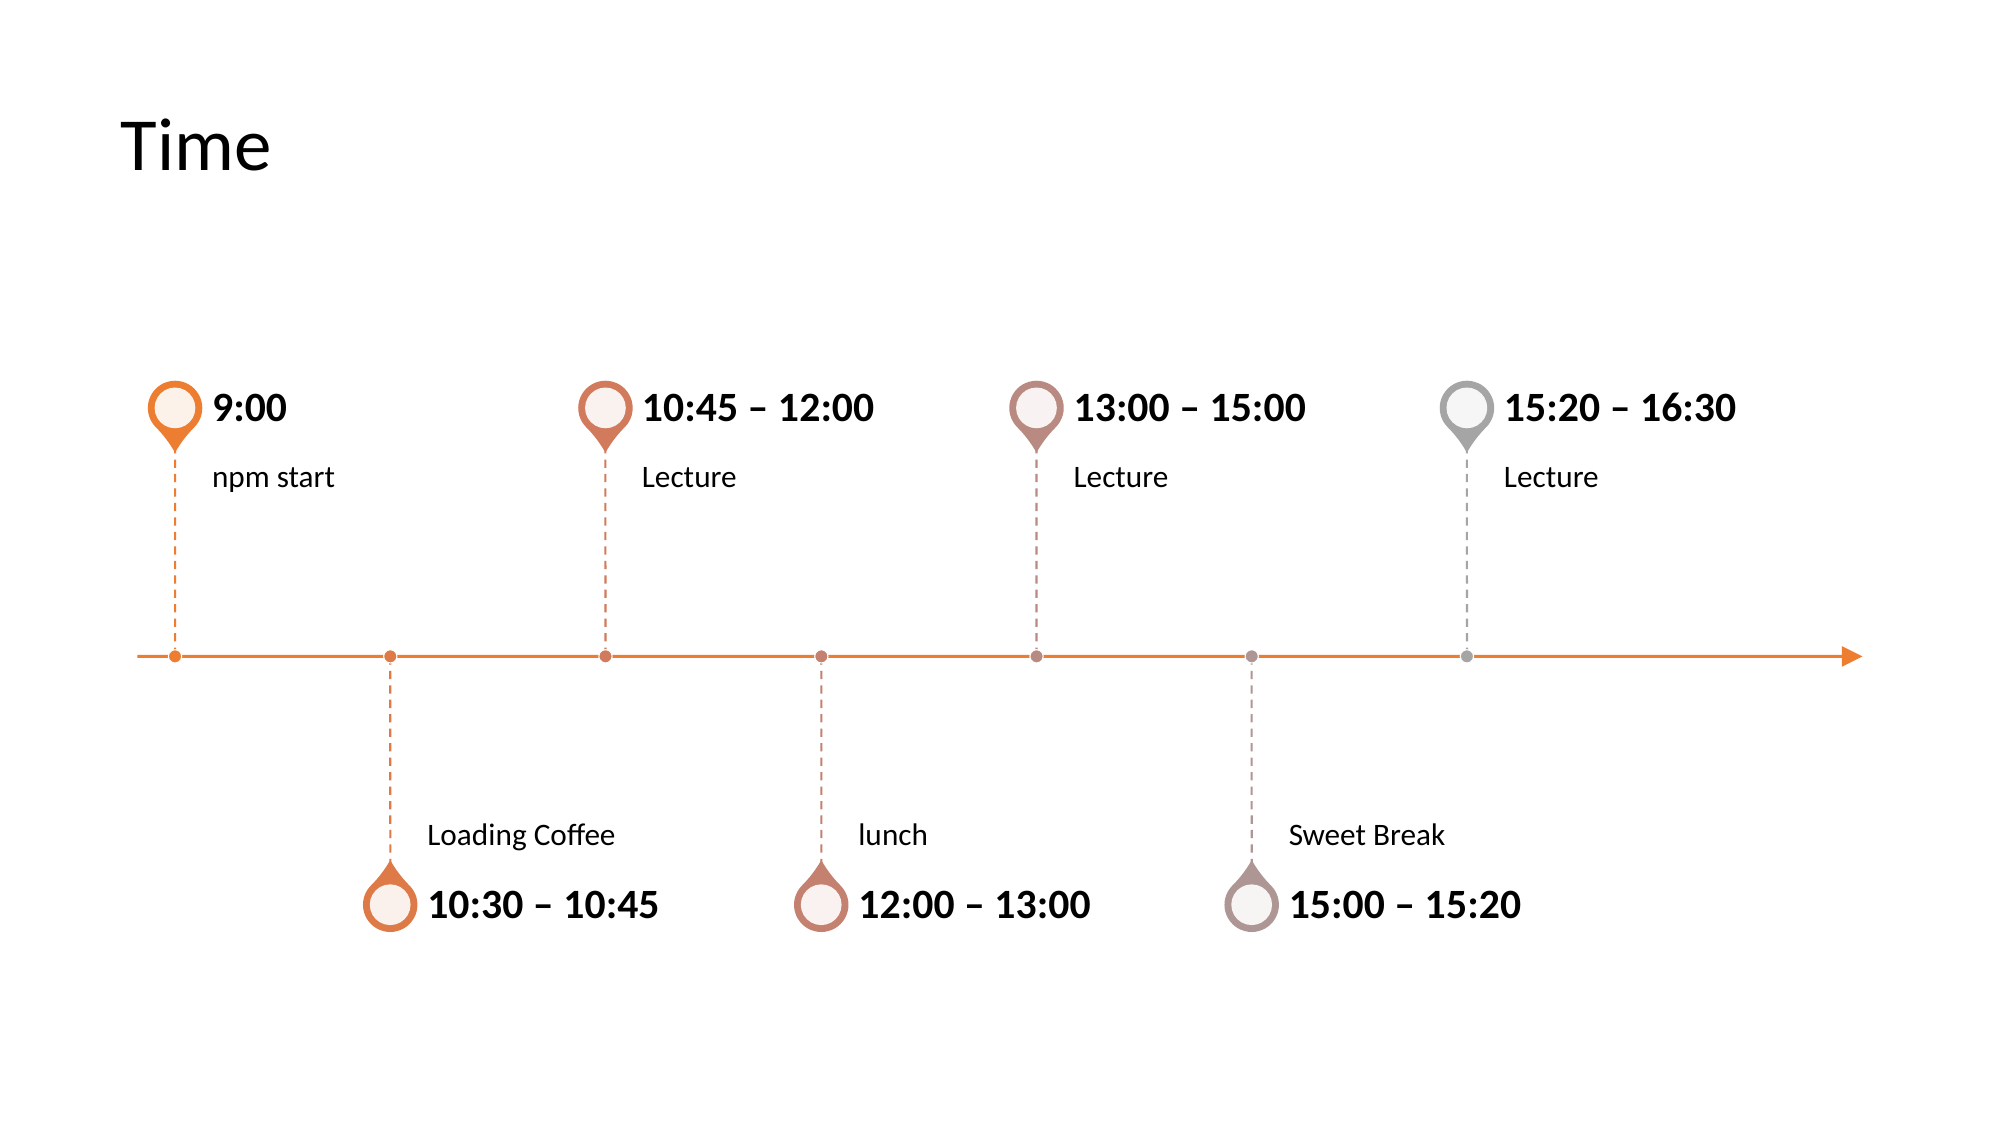

# Time
npm start
9:00
Loading Coffee
10:30 – 10:45
Lecture
10:45 – 12:00
lunch
12:00 – 13:00
Lecture
13:00 – 15:00
Sweet Break
15:00 – 15:20
Lecture
15:20 – 16:30